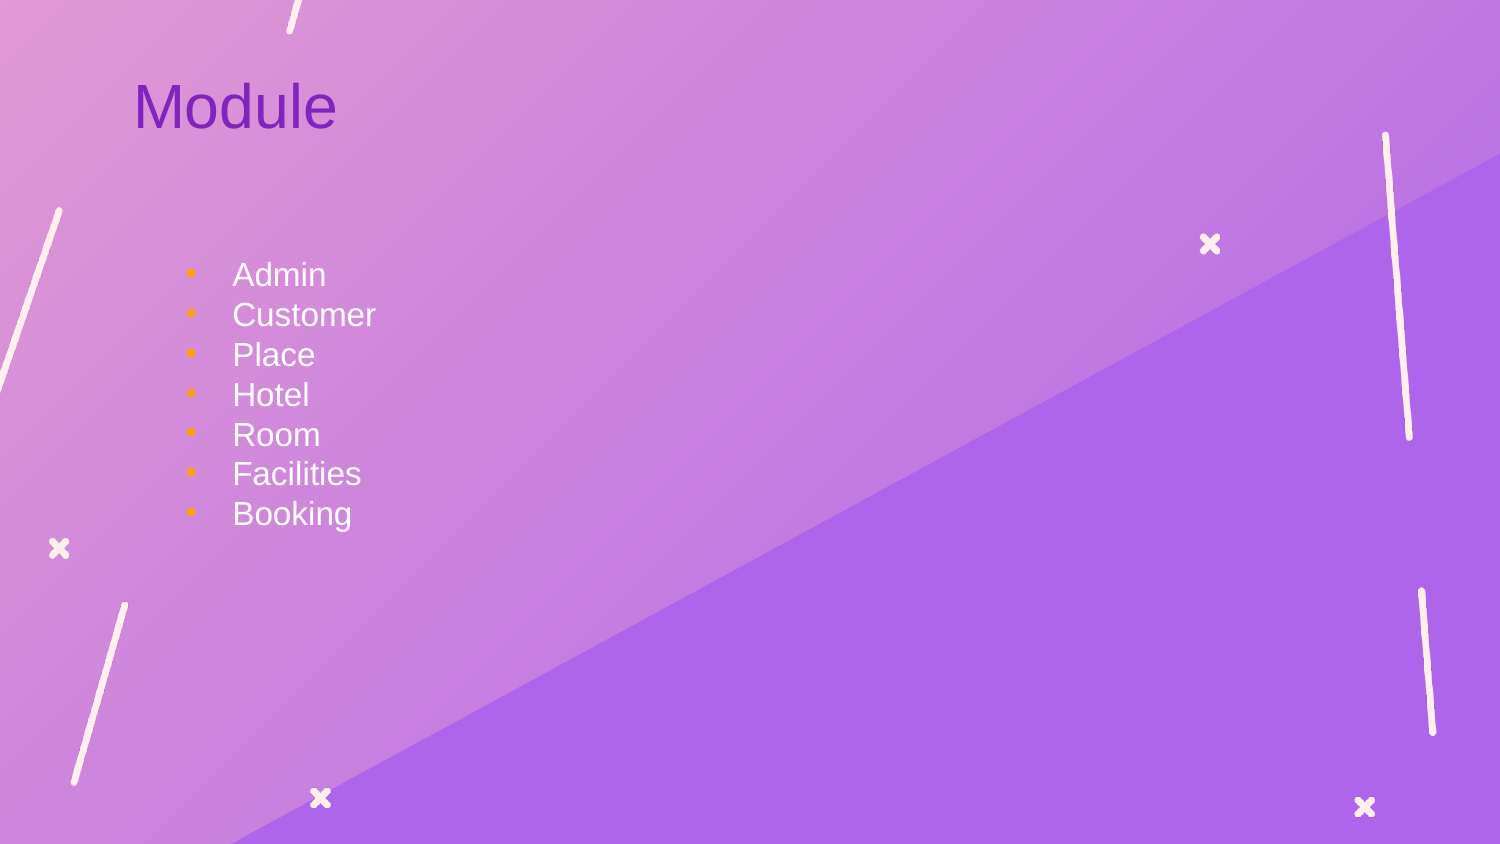

# Module
Admin
Customer
Place
Hotel
Room
Facilities
Booking